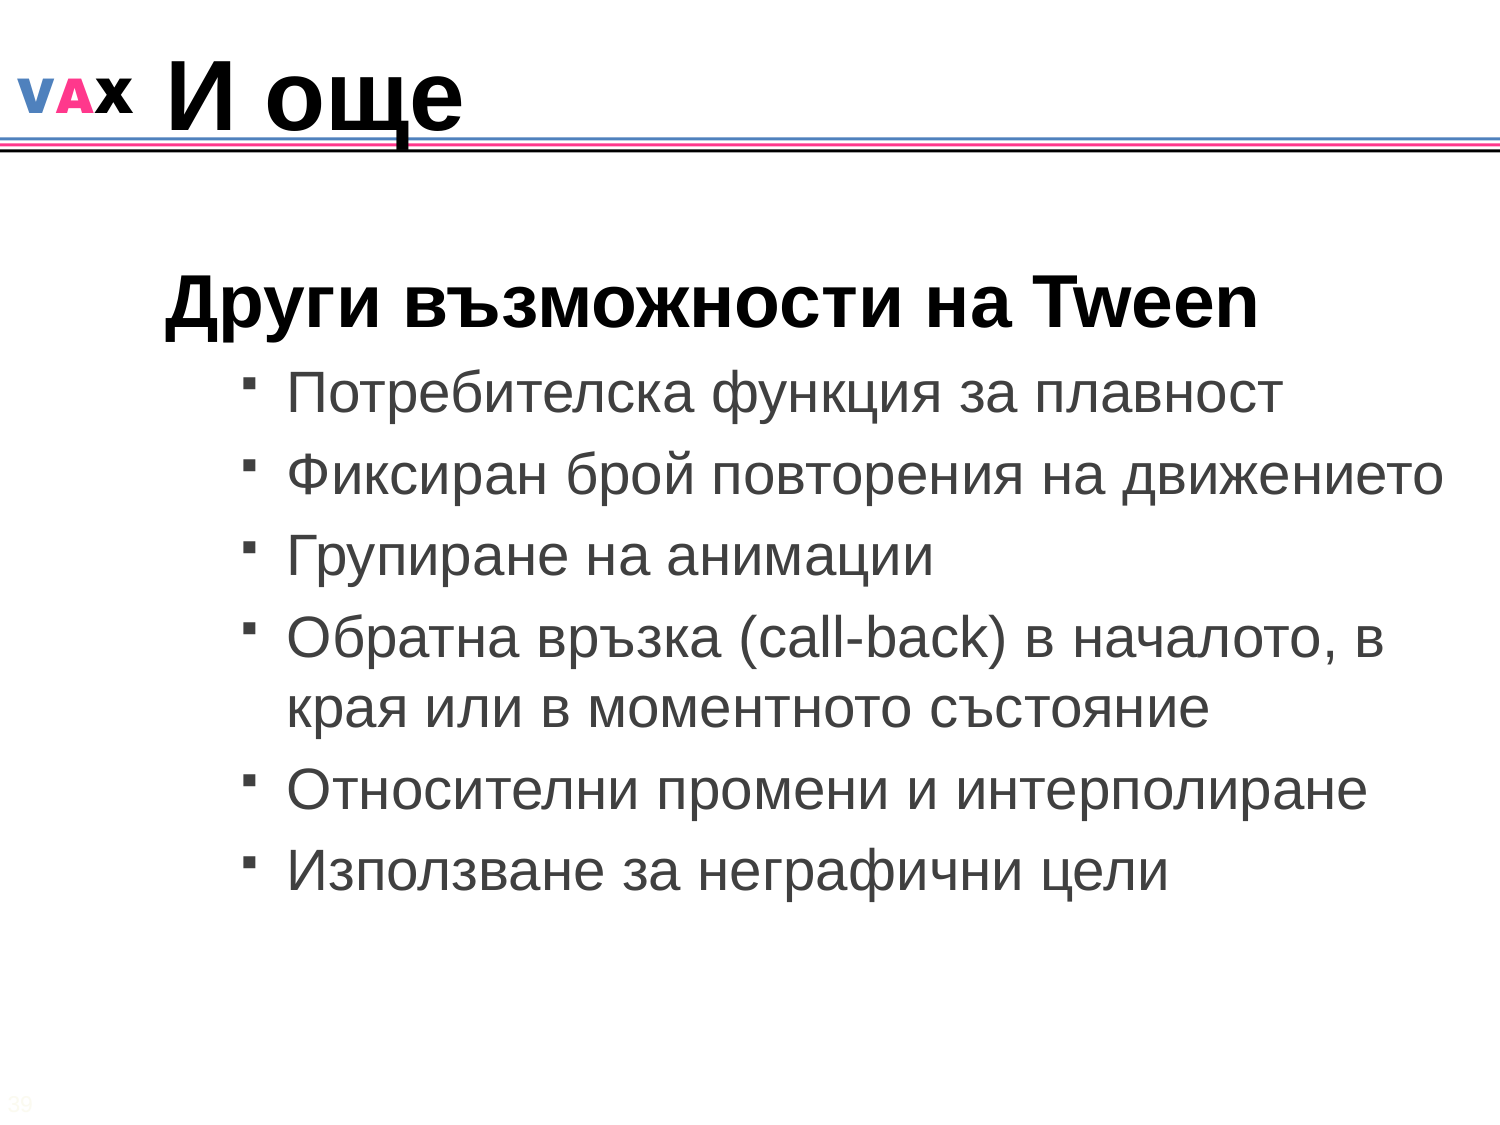

# И още
Други възможности на Tween
Потребителска функция за плавност
Фиксиран брой повторения на движението
Групиране на анимации
Обратна връзка (call-back) в началото, в края или в моментното състояние
Относителни промени и интерполиране
Използване за неграфични цели